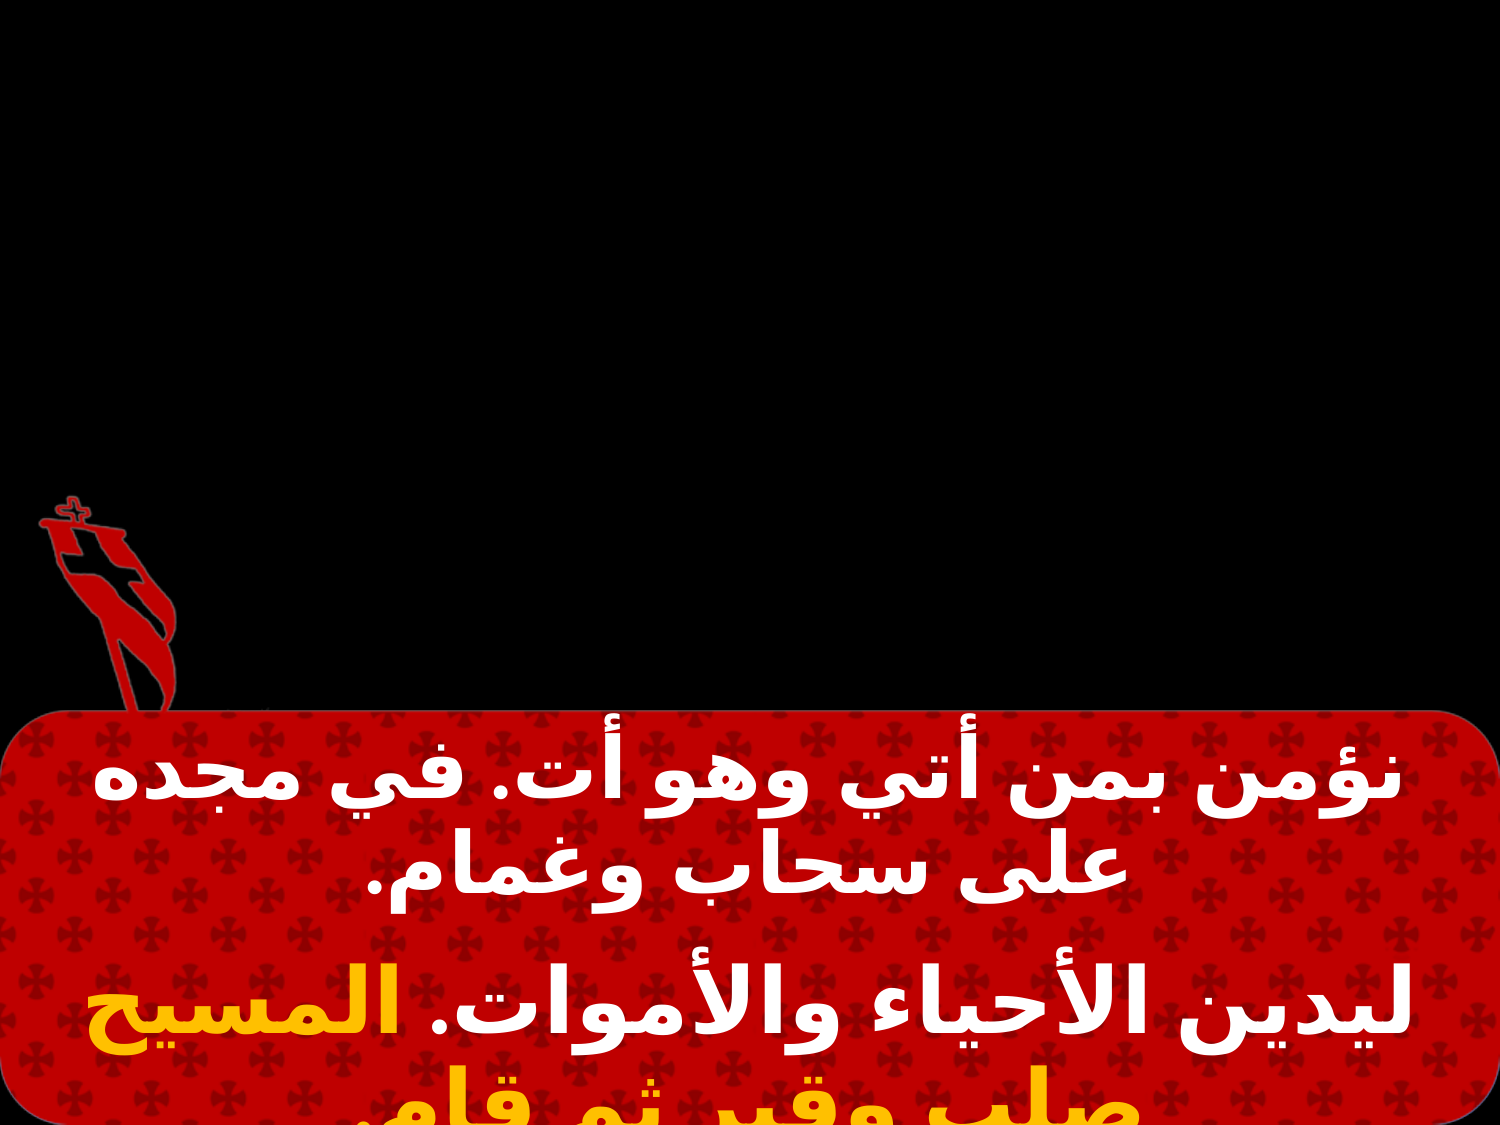

#
| نؤمن بمن أتي وهو أت. في مجده على سحاب وغمام. |
| --- |
|  |
| ليدين الأحياء والأموات. المسيح صلب وقبر ثم قام. |